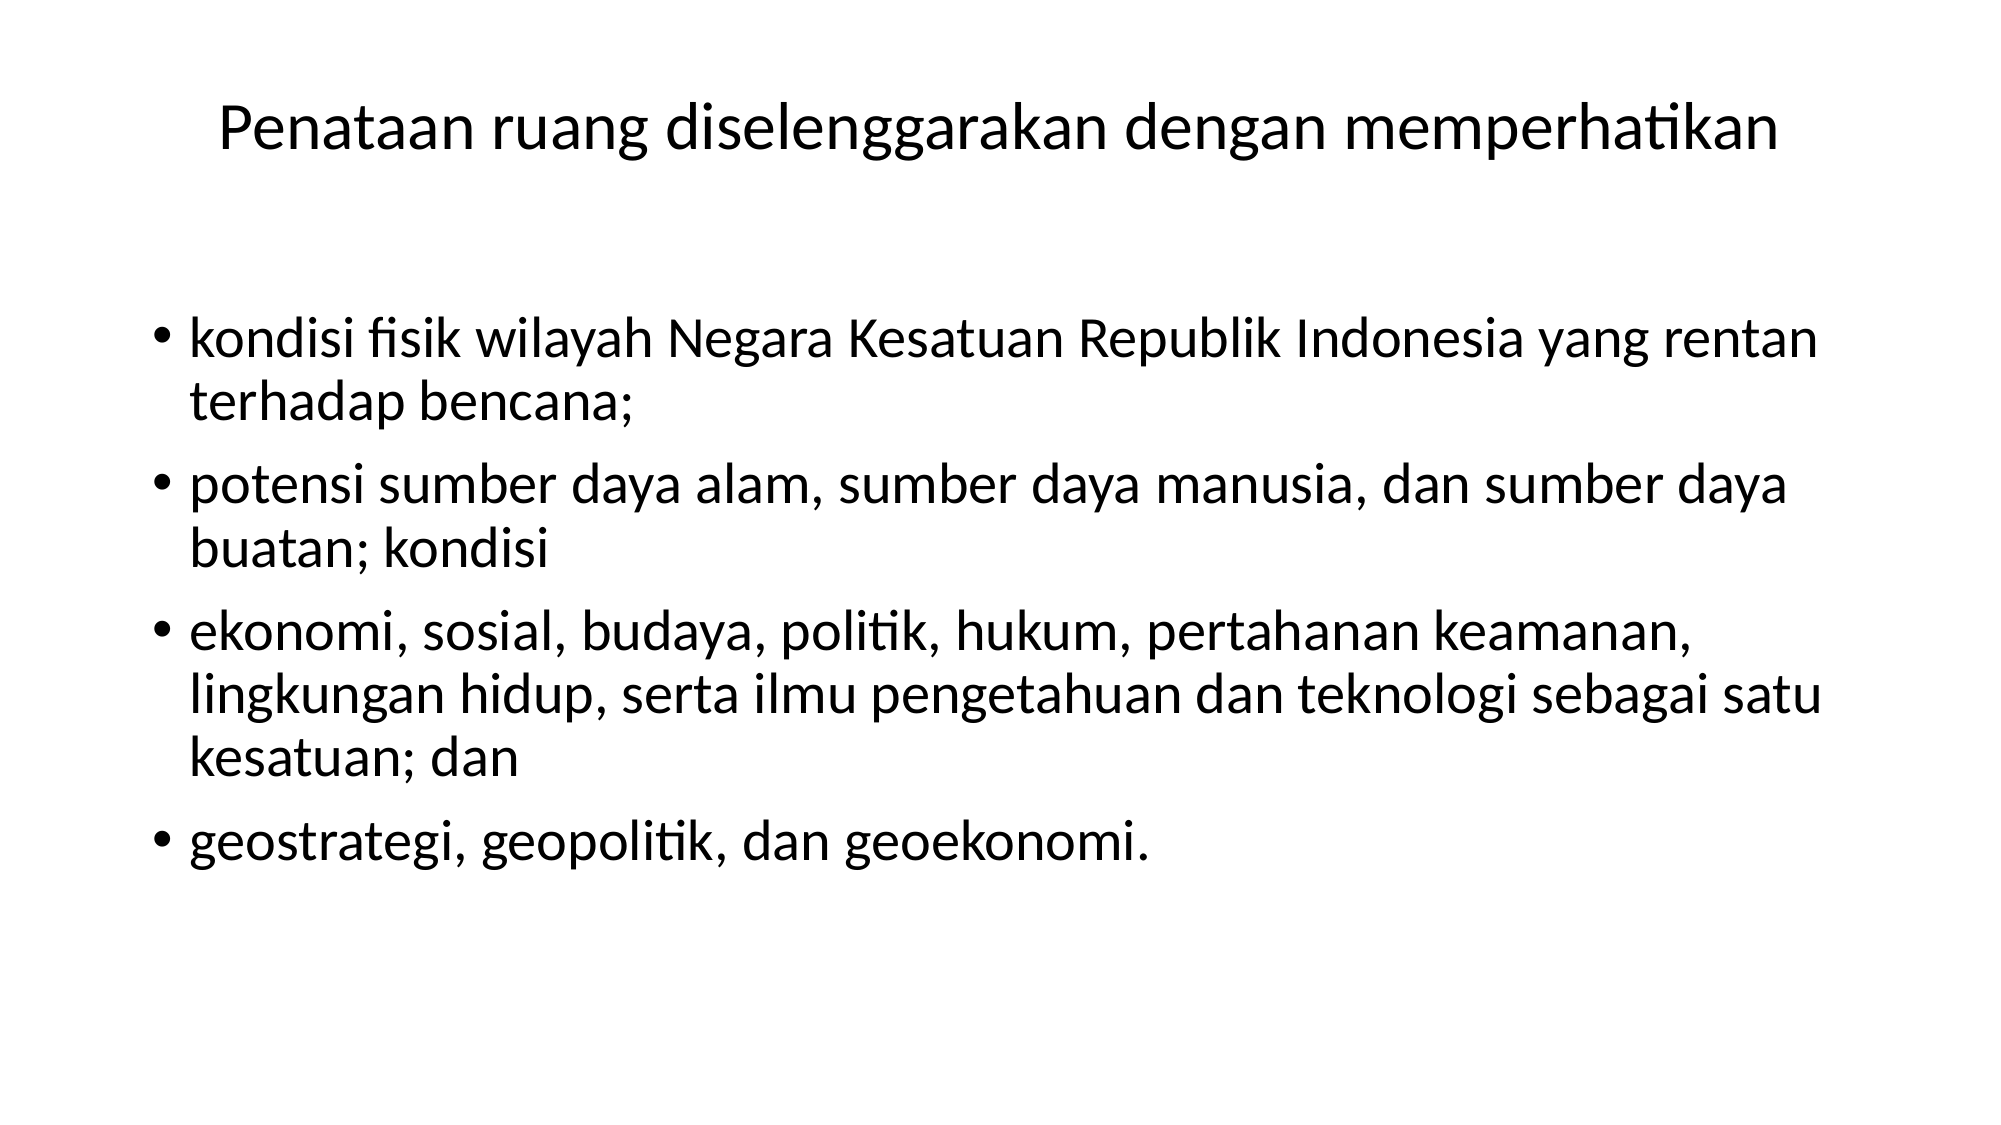

# Penataan ruang diselenggarakan dengan memperhatikan
kondisi fisik wilayah Negara Kesatuan Republik Indonesia yang rentan terhadap bencana;
potensi sumber daya alam, sumber daya manusia, dan sumber daya buatan; kondisi
ekonomi, sosial, budaya, politik, hukum, pertahanan keamanan, lingkungan hidup, serta ilmu pengetahuan dan teknologi sebagai satu kesatuan; dan
geostrategi, geopolitik, dan geoekonomi.